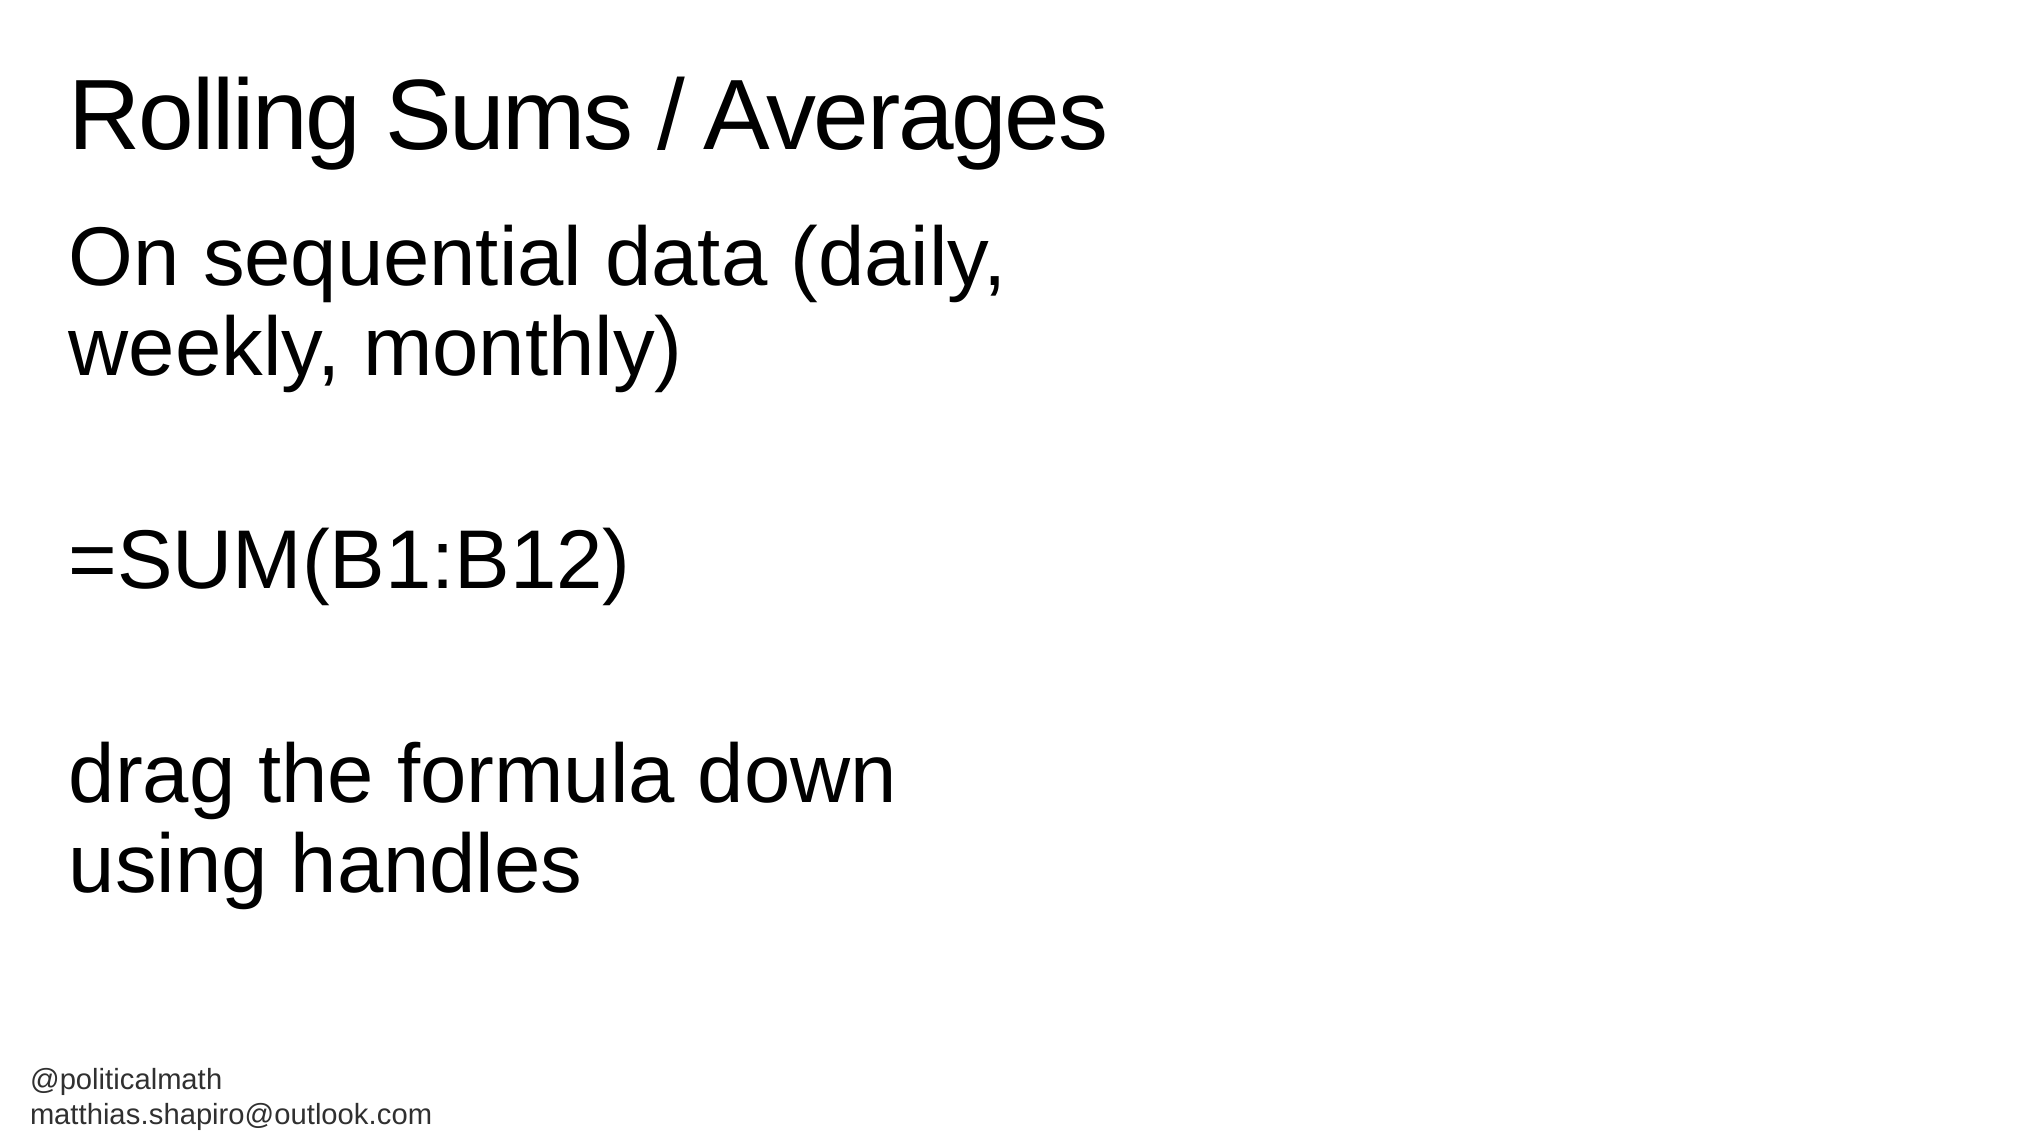

# Rolling Sums / Averages
On sequential data (daily, weekly, monthly)

=SUM(B1:B12)

drag the formula down using handles